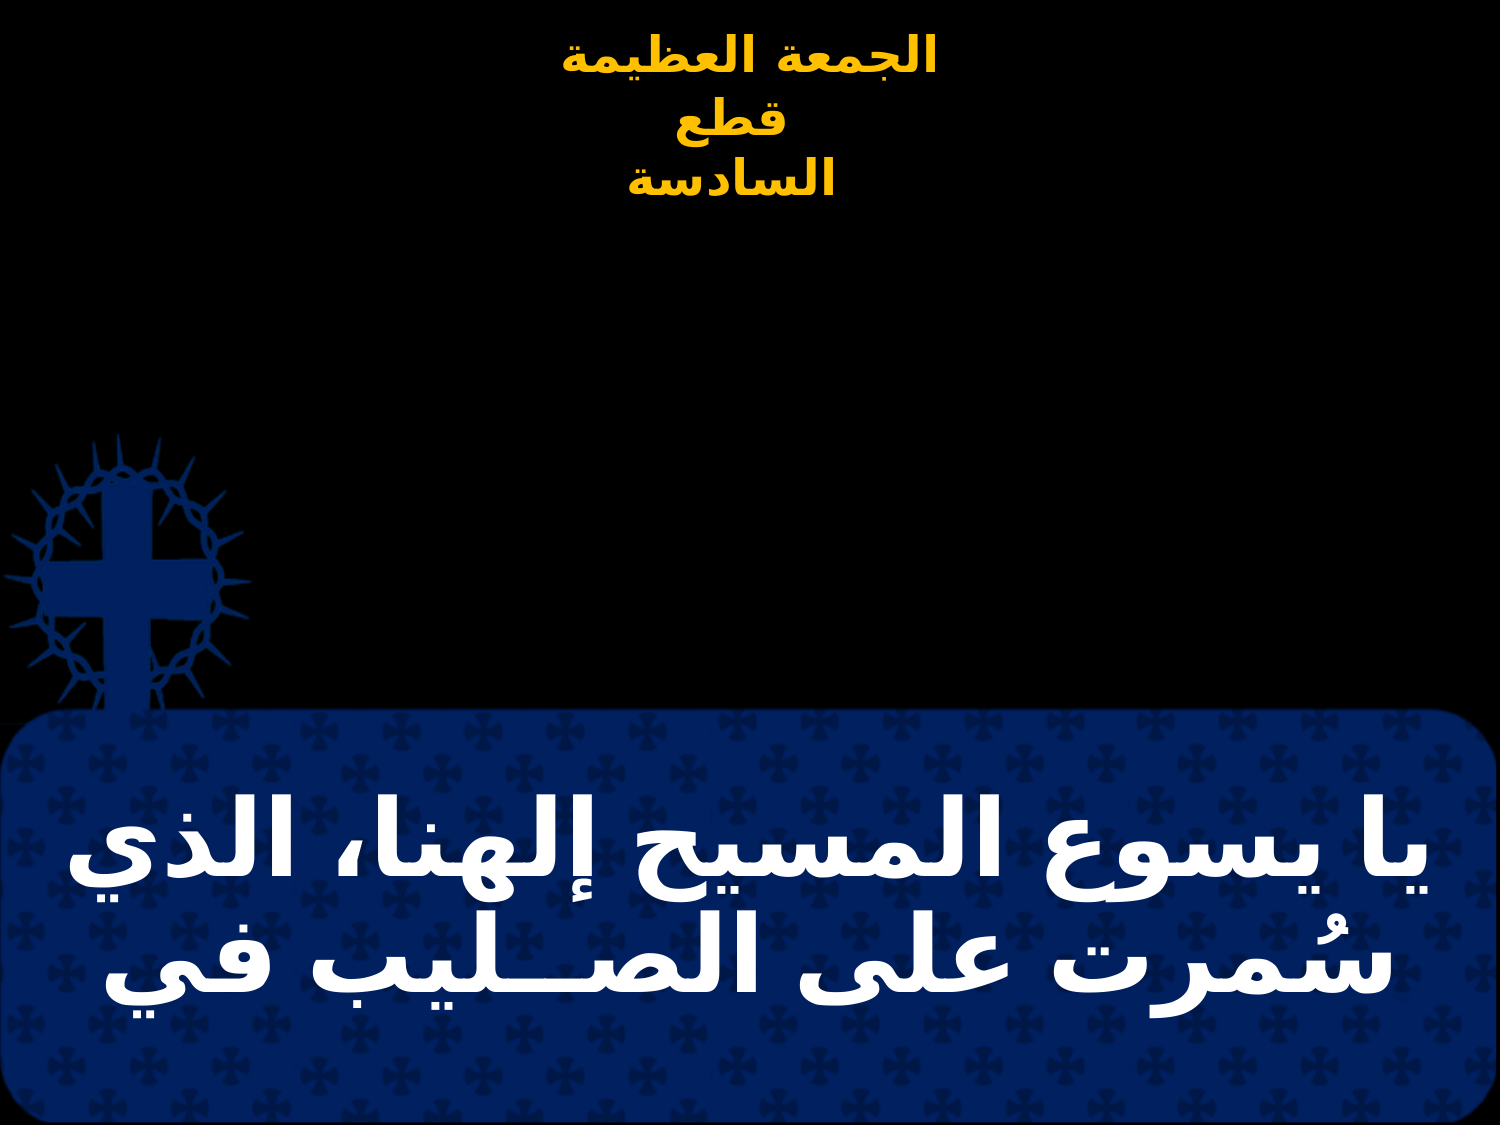

يا يسوع المسيح إلهنا، الذي
سُمرت على الصــليب في